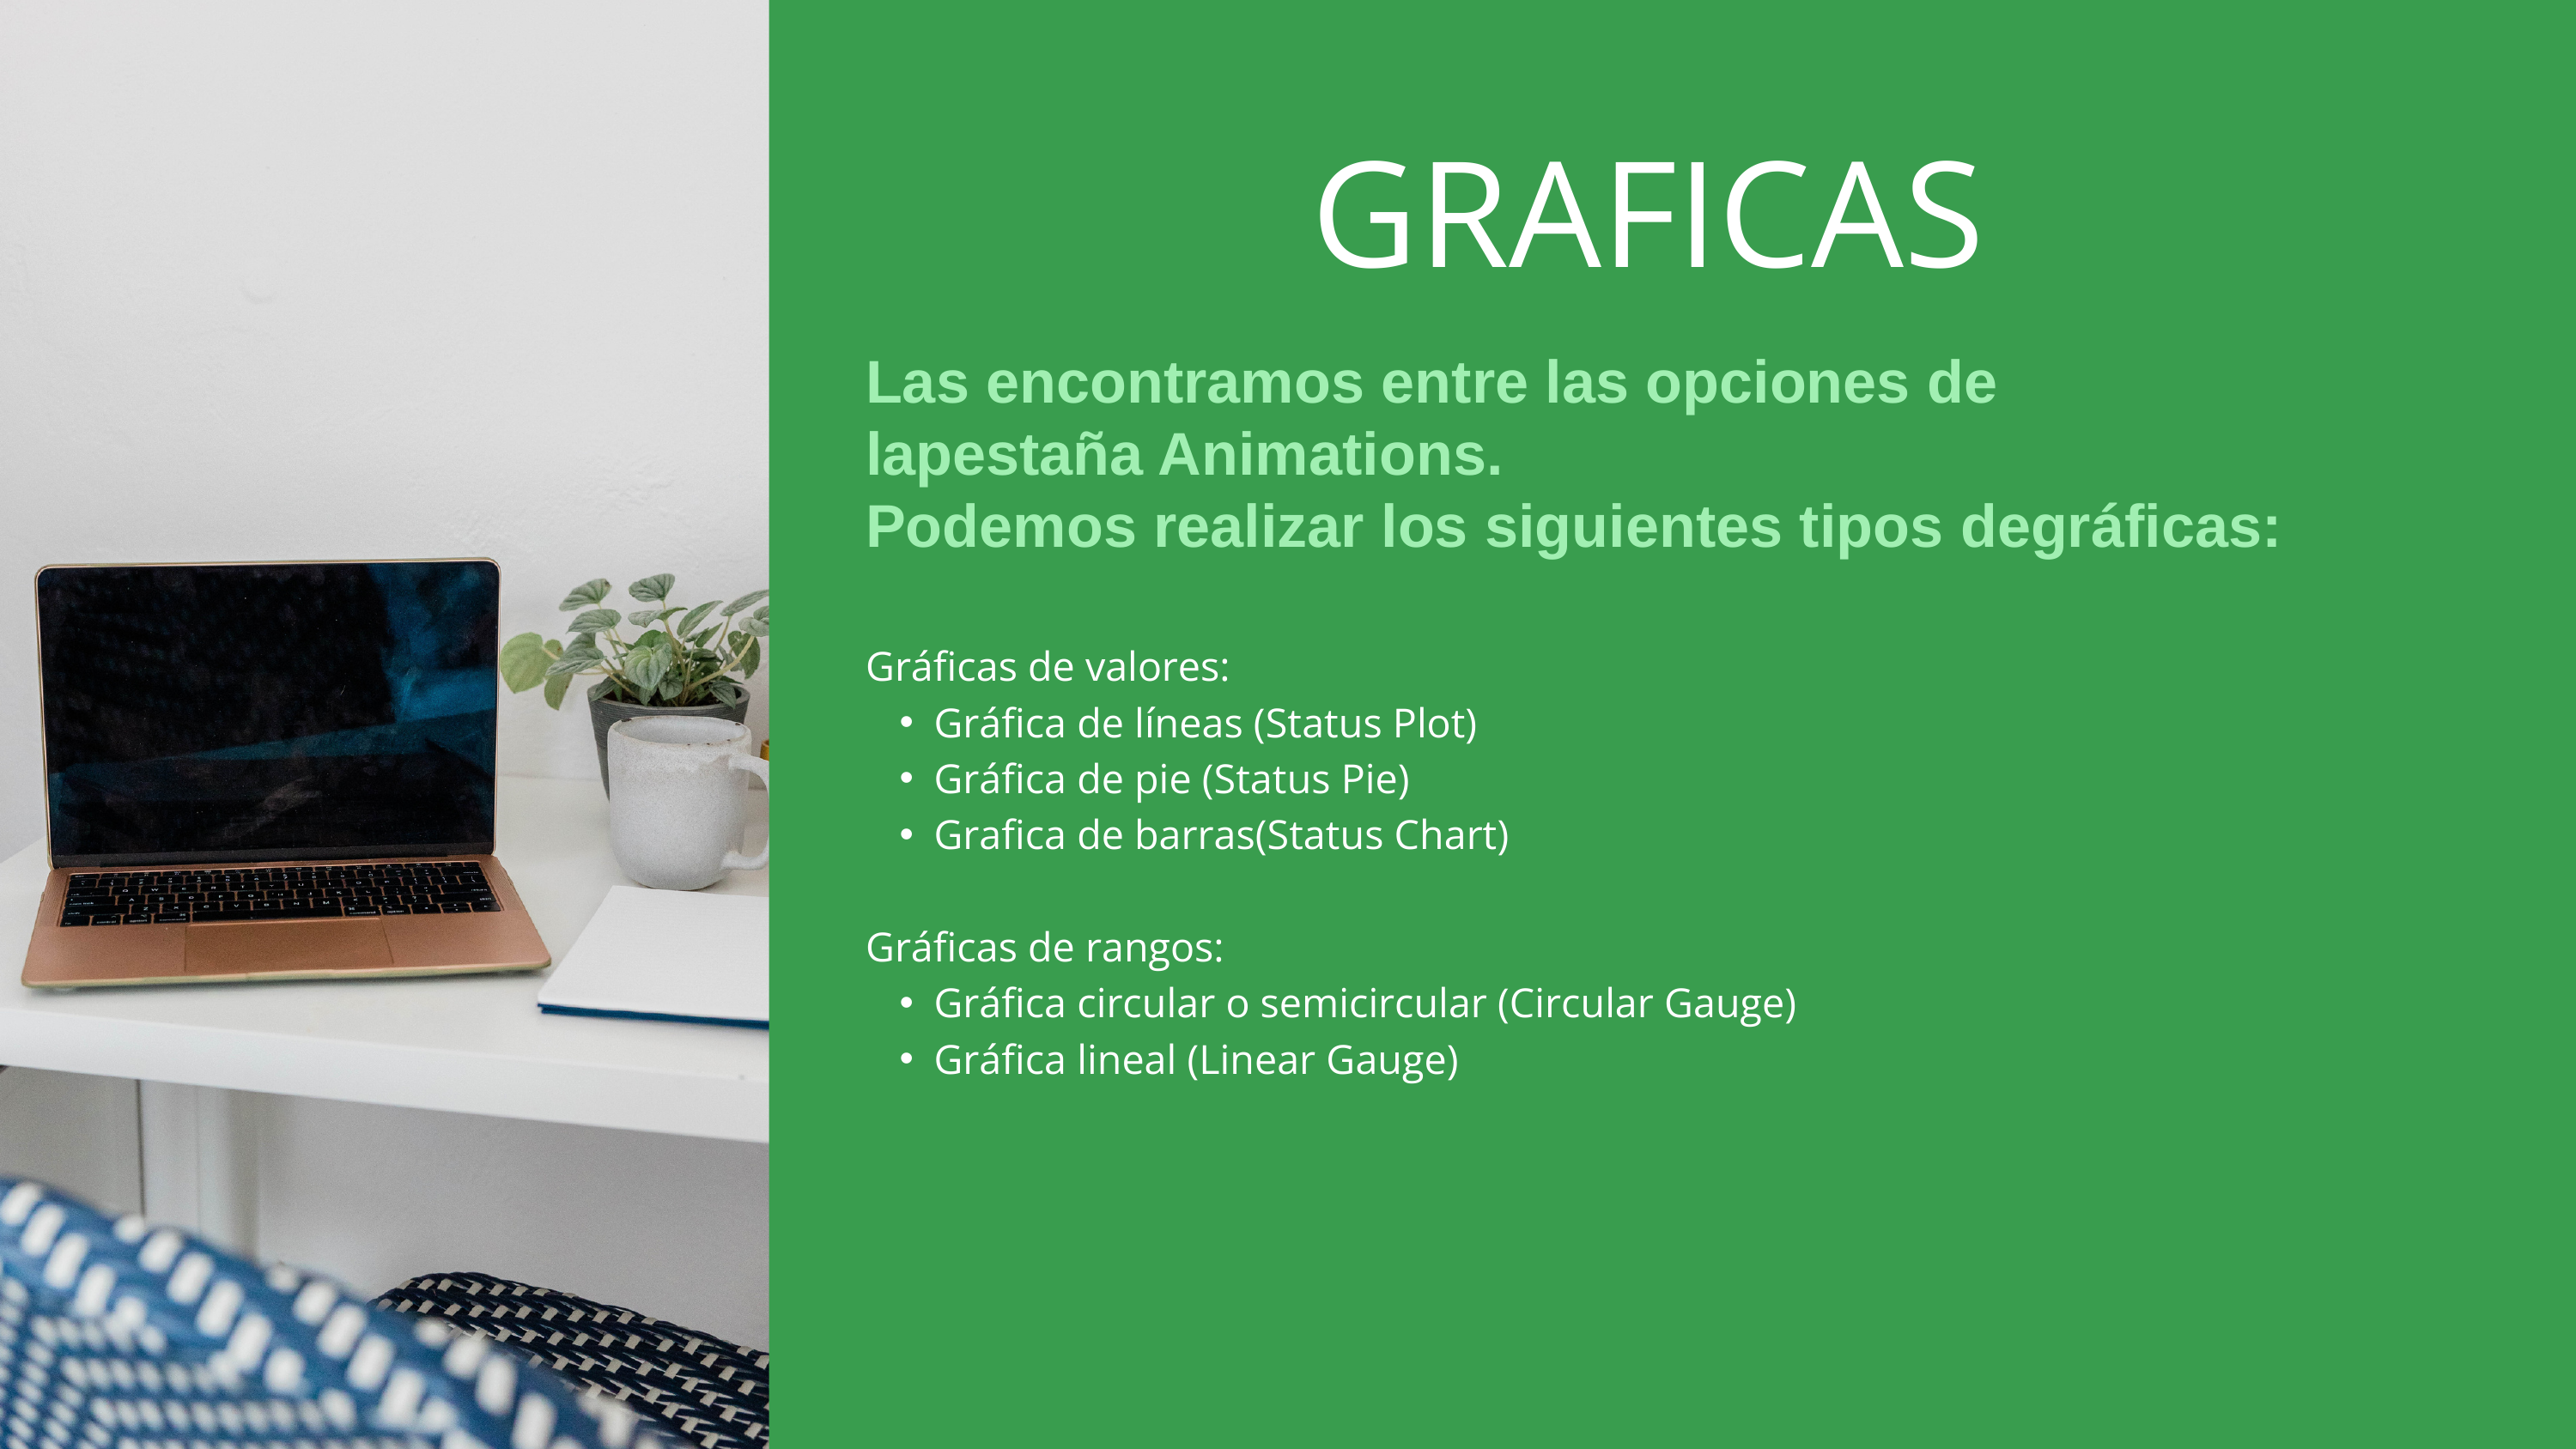

GRAFICAS
Las encontramos entre las opciones de
lapestaña Animations.
Podemos realizar los siguientes tipos degráficas:

Gráficas de valores:
Gráfica de líneas (Status Plot)
Gráfica de pie (Status Pie)
Grafica de barras(Status Chart)

Gráficas de rangos:
Gráfica circular o semicircular (Circular Gauge)
Gráfica lineal (Linear Gauge)